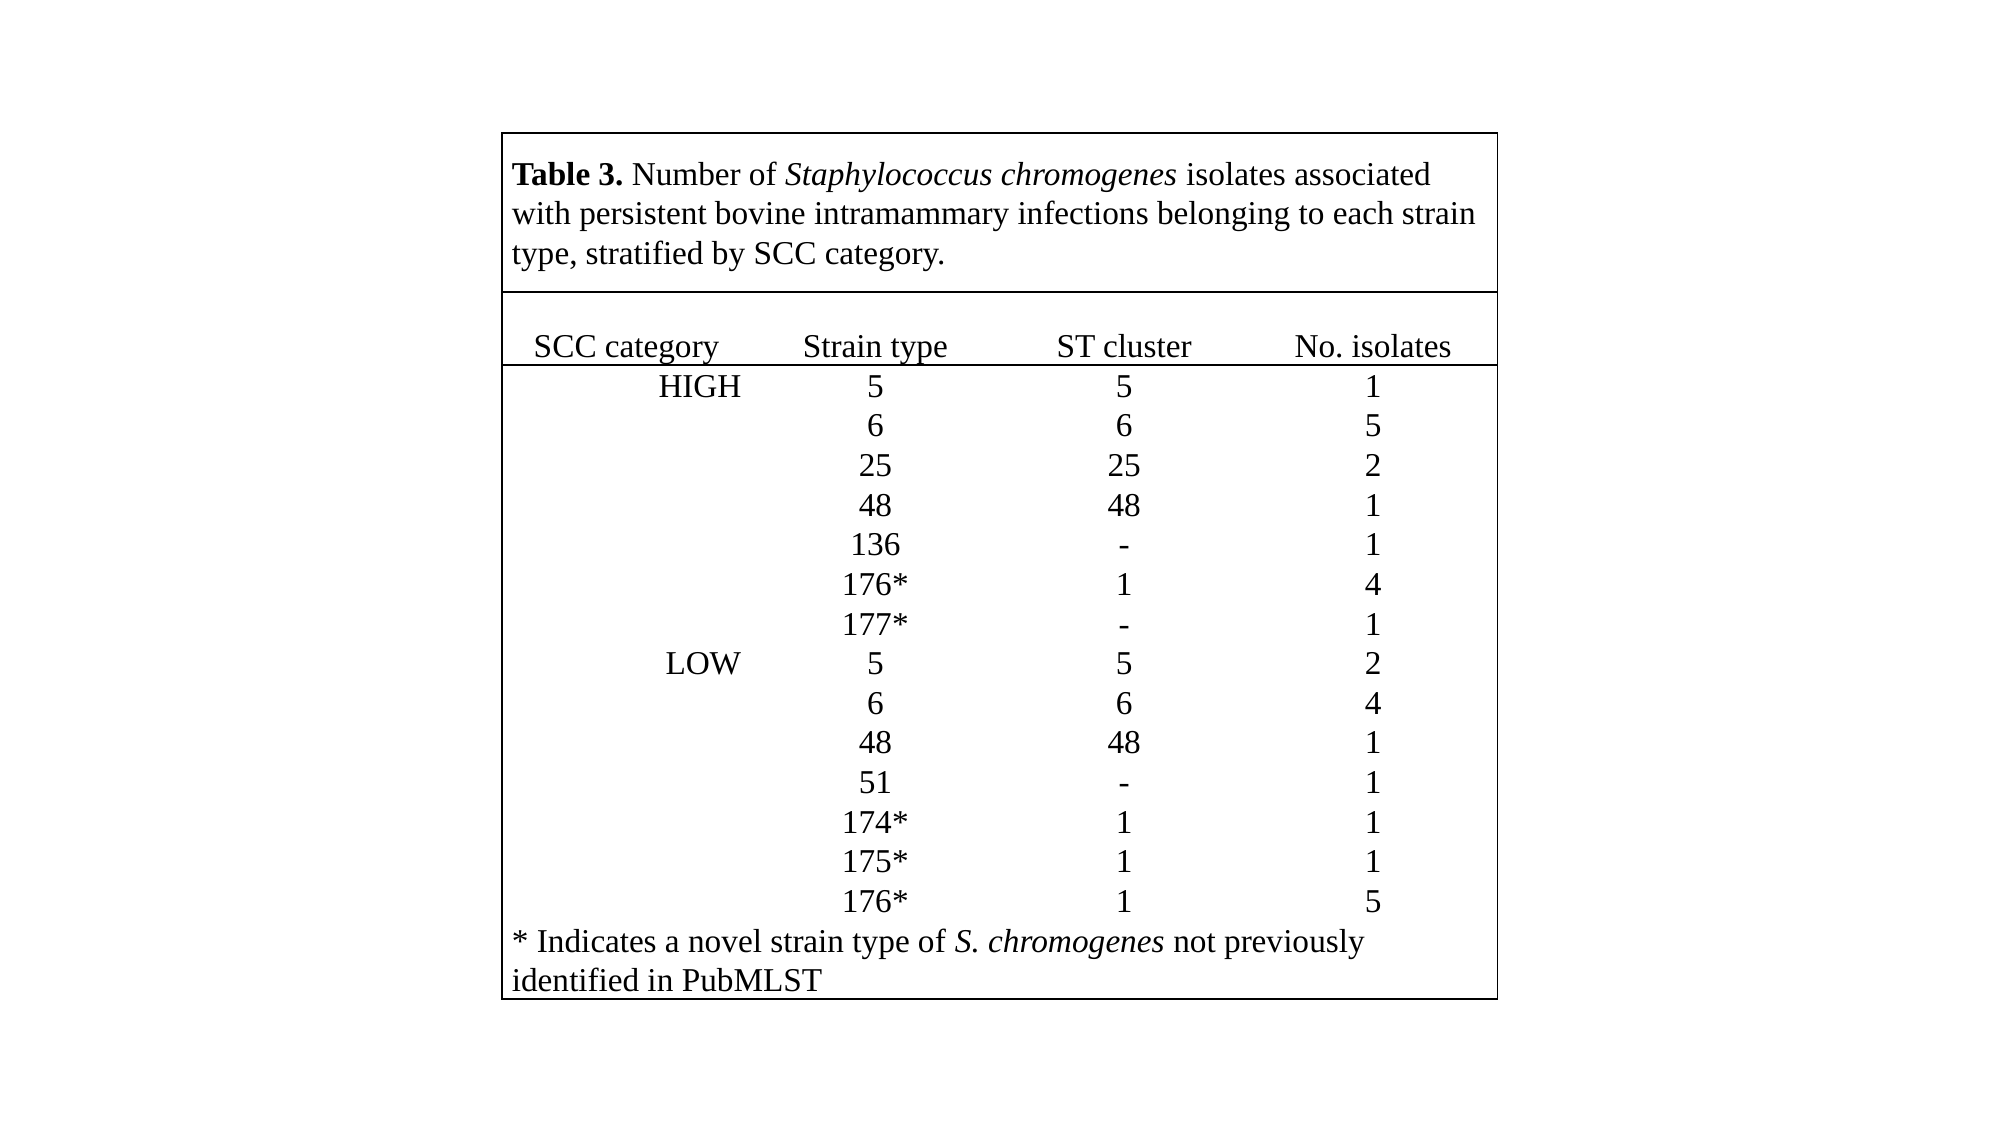

| Table 3. Number of Staphylococcus chromogenes isolates associated with persistent bovine intramammary infections belonging to each strain type, stratified by SCC category. |  |  |  |
| --- | --- | --- | --- |
| SCC category | Strain type | ST cluster | No. isolates |
| HIGH | 5 | 5 | 1 |
|  | 6 | 6 | 5 |
|  | 25 | 25 | 2 |
|  | 48 | 48 | 1 |
|  | 136 | - | 1 |
|  | 176\* | 1 | 4 |
|  | 177\* | - | 1 |
| LOW | 5 | 5 | 2 |
|  | 6 | 6 | 4 |
|  | 48 | 48 | 1 |
|  | 51 | - | 1 |
|  | 174\* | 1 | 1 |
|  | 175\* | 1 | 1 |
|  | 176\* | 1 | 5 |
| \* Indicates a novel strain type of S. chromogenes not previously identified in PubMLST |  |  |  |